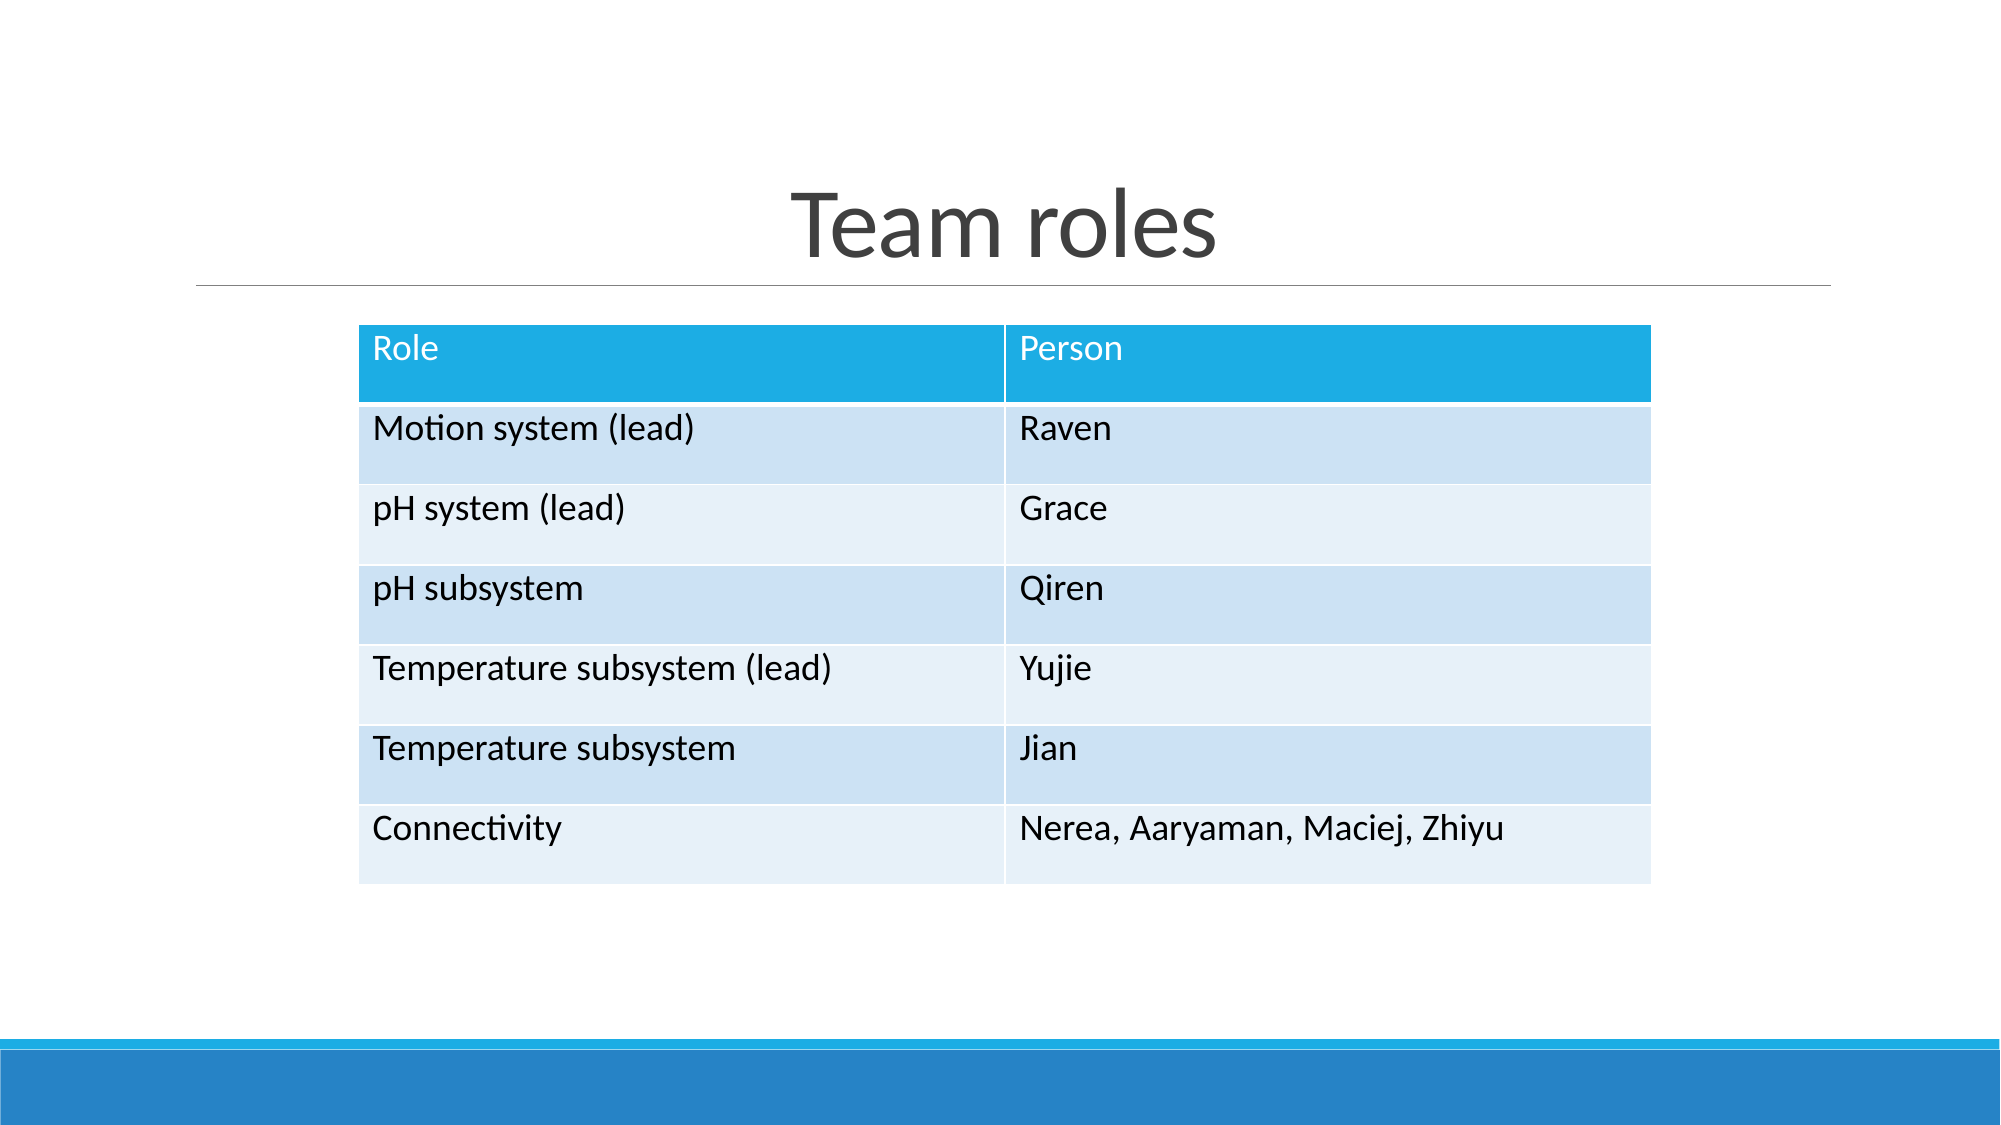

# Team roles
| Role | Person |
| --- | --- |
| Motion system (lead) | Raven |
| pH system (lead) | Grace |
| pH subsystem | Qiren |
| Temperature subsystem (lead) | Yujie |
| Temperature subsystem | Jian |
| Connectivity | Nerea, Aaryaman, Maciej, Zhiyu |